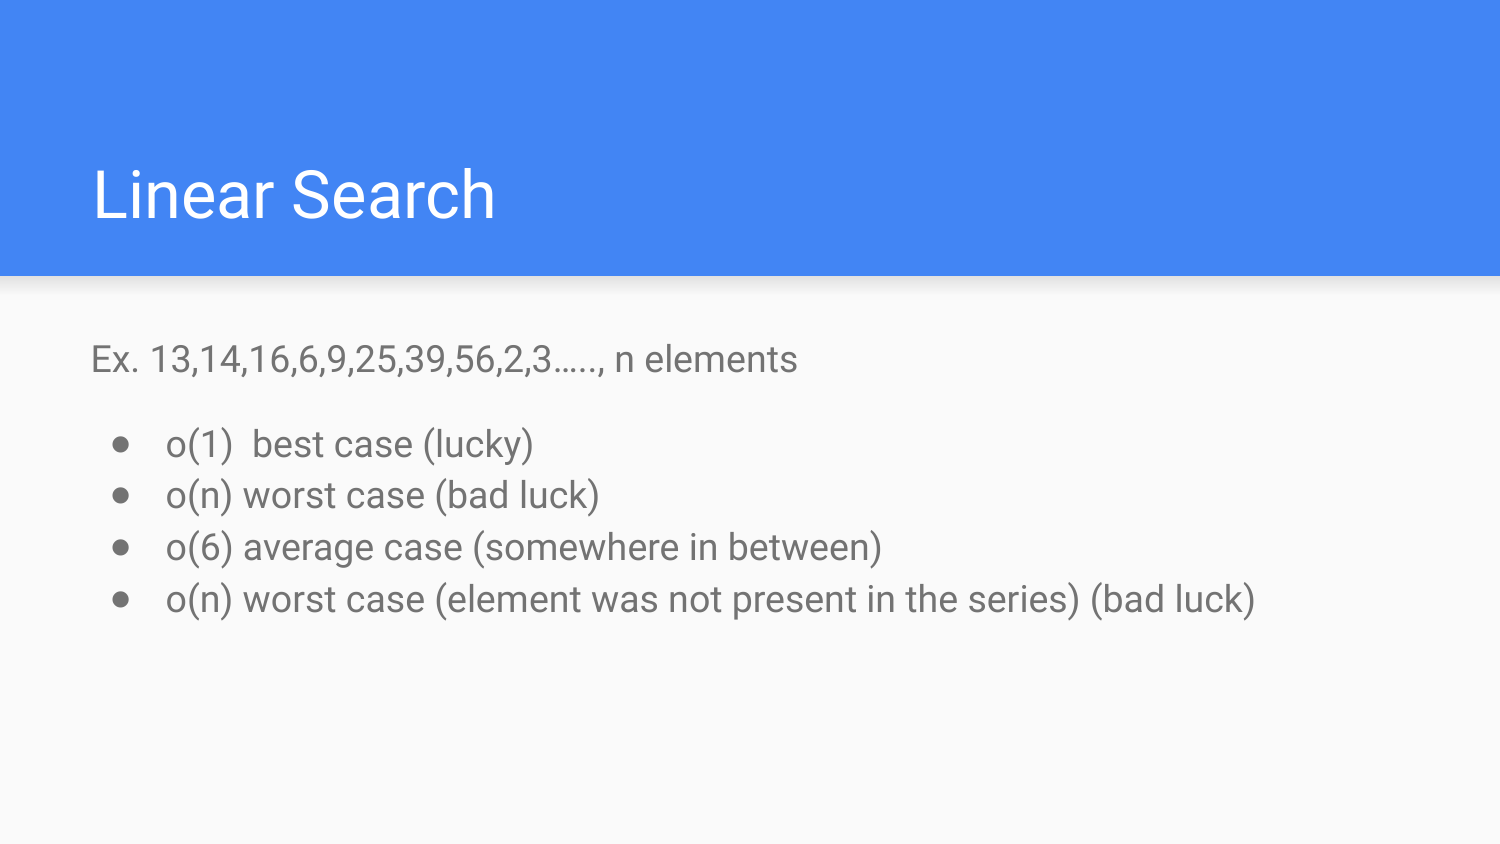

# Linear Search
Ex. 13,14,16,6,9,25,39,56,2,3….., n elements
o(1)  best case (lucky)
o(n) worst case (bad luck)
o(6) average case (somewhere in between)
o(n) worst case (element was not present in the series) (bad luck)